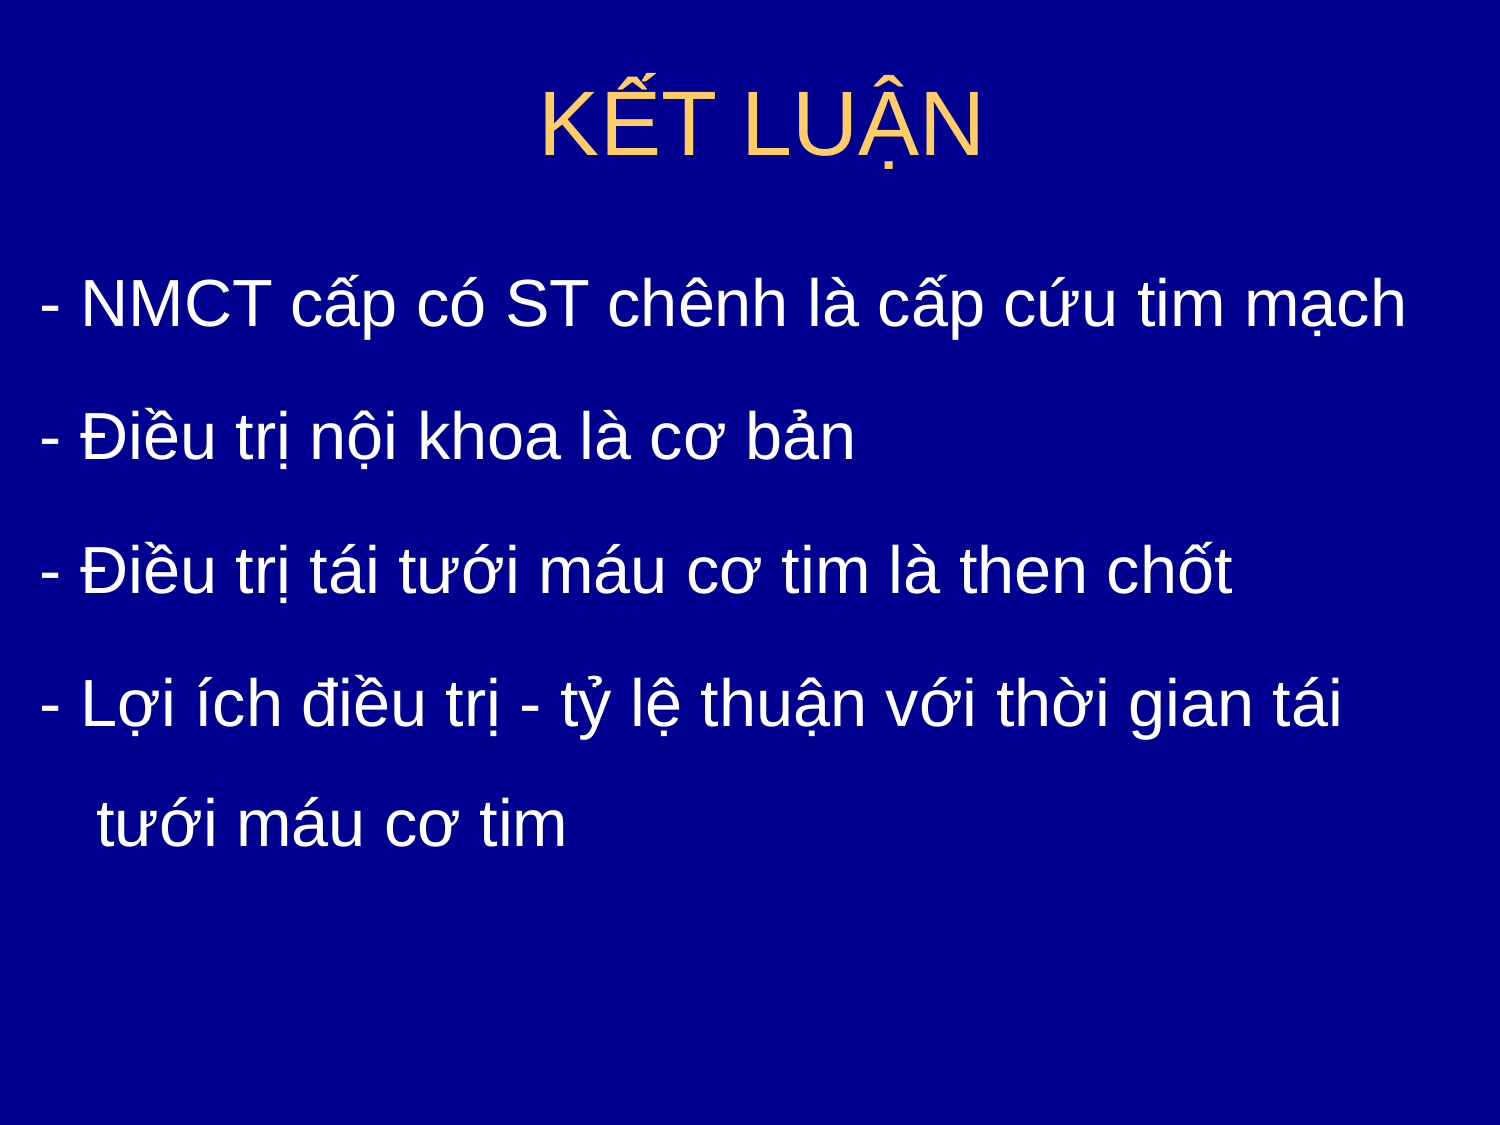

# KẾT LUẬN
- NMCT cấp có ST chênh là cấp cứu tim mạch
- Điều trị nội khoa là cơ bản
- Điều trị tái tưới máu cơ tim là then chốt
- Lợi ích điều trị - tỷ lệ thuận với thời gian tái tưới máu cơ tim